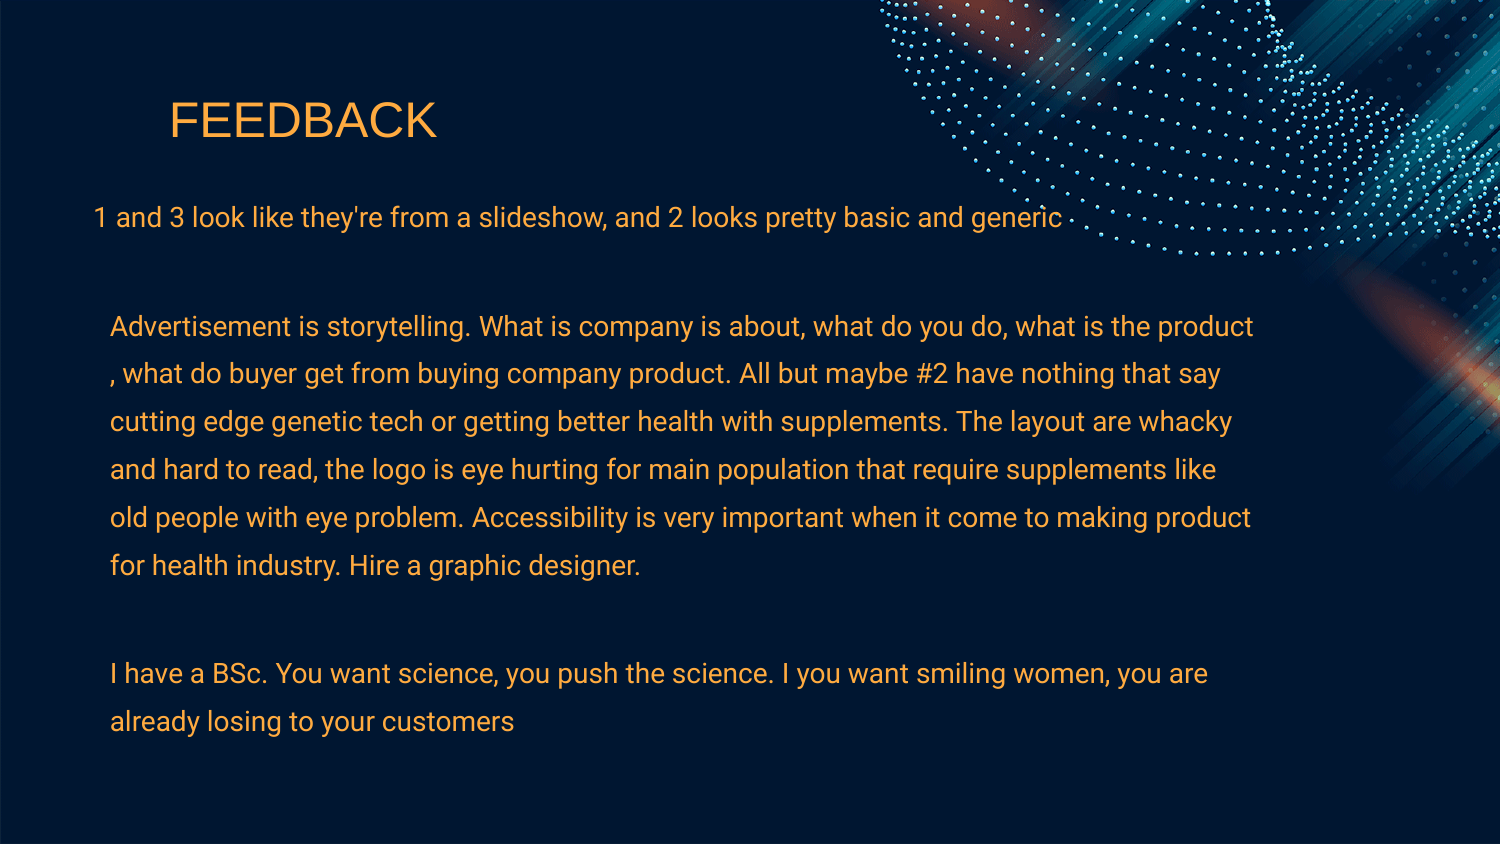

# FEEDBACK
1 and 3 look like they're from a slideshow, and 2 looks pretty basic and generic

Advertisement is storytelling. What is company is about, what do you do, what is the product , what do buyer get from buying company product. All but maybe #2 have nothing that say cutting edge genetic tech or getting better health with supplements. The layout are whacky and hard to read, the logo is eye hurting for main population that require supplements like old people with eye problem. Accessibility is very important when it come to making product for health industry. Hire a graphic designer.

I have a BSc. You want science, you push the science. I you want smiling women, you are already losing to your customers